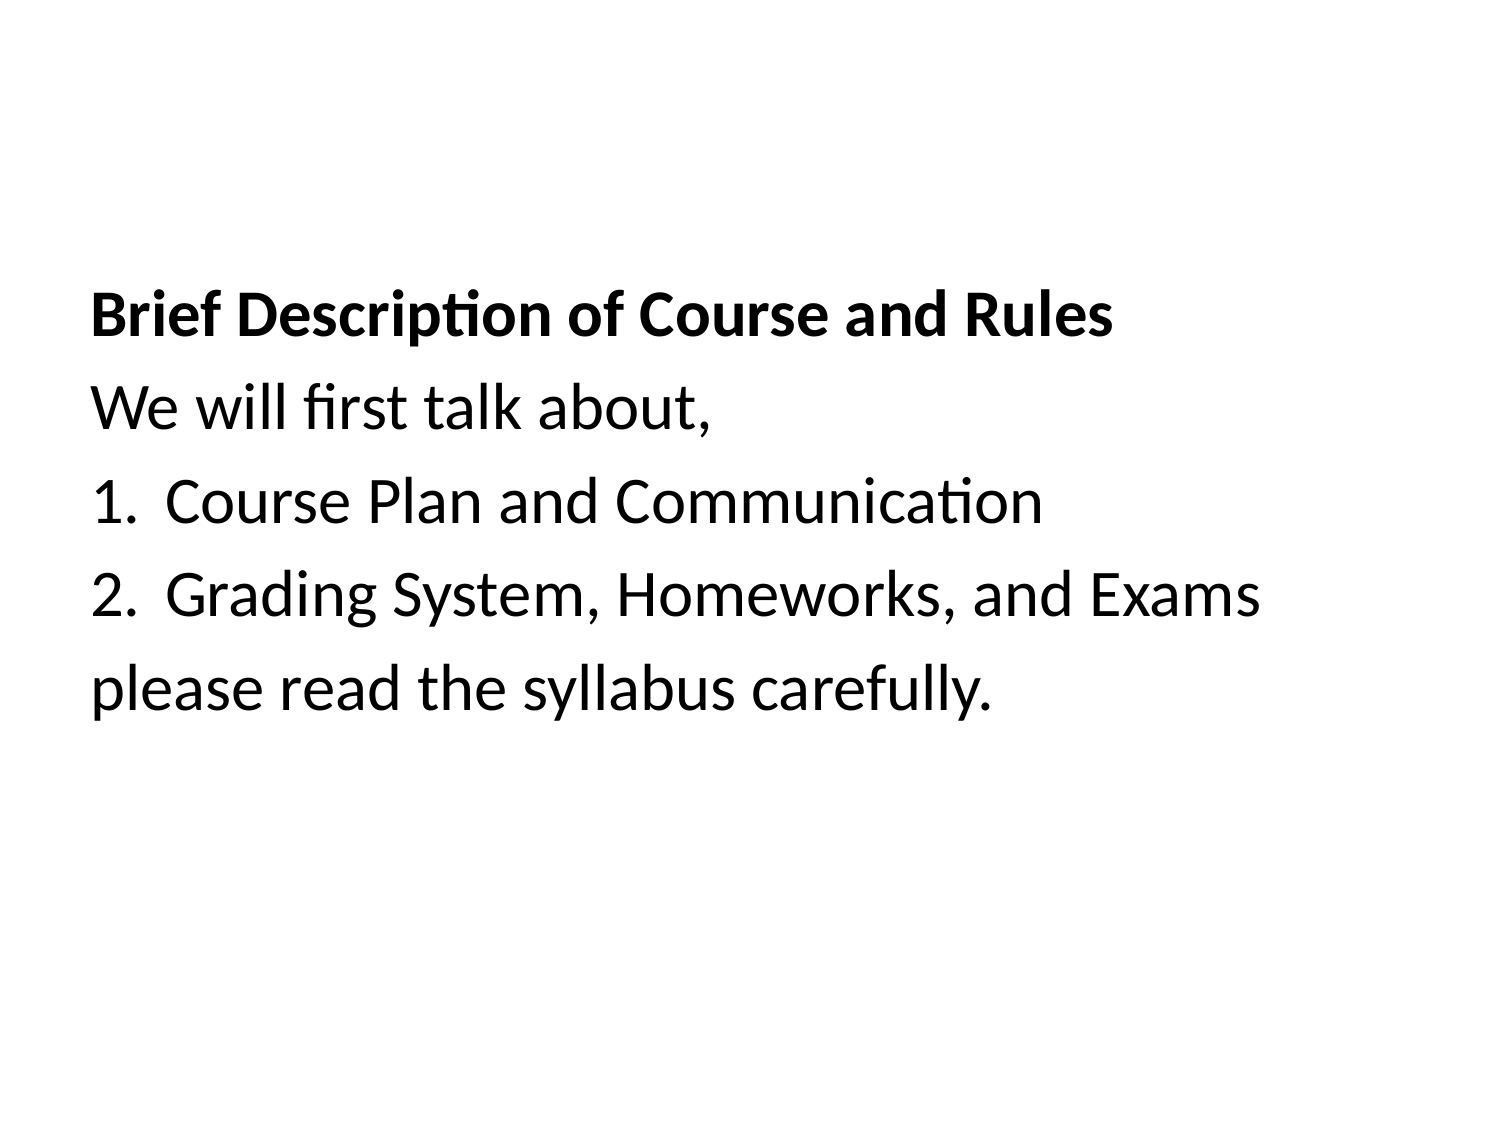

Brief Description of Course and Rules
We will first talk about,
Course Plan and Communication
Grading System, Homeworks, and Exams
please read the syllabus carefully.